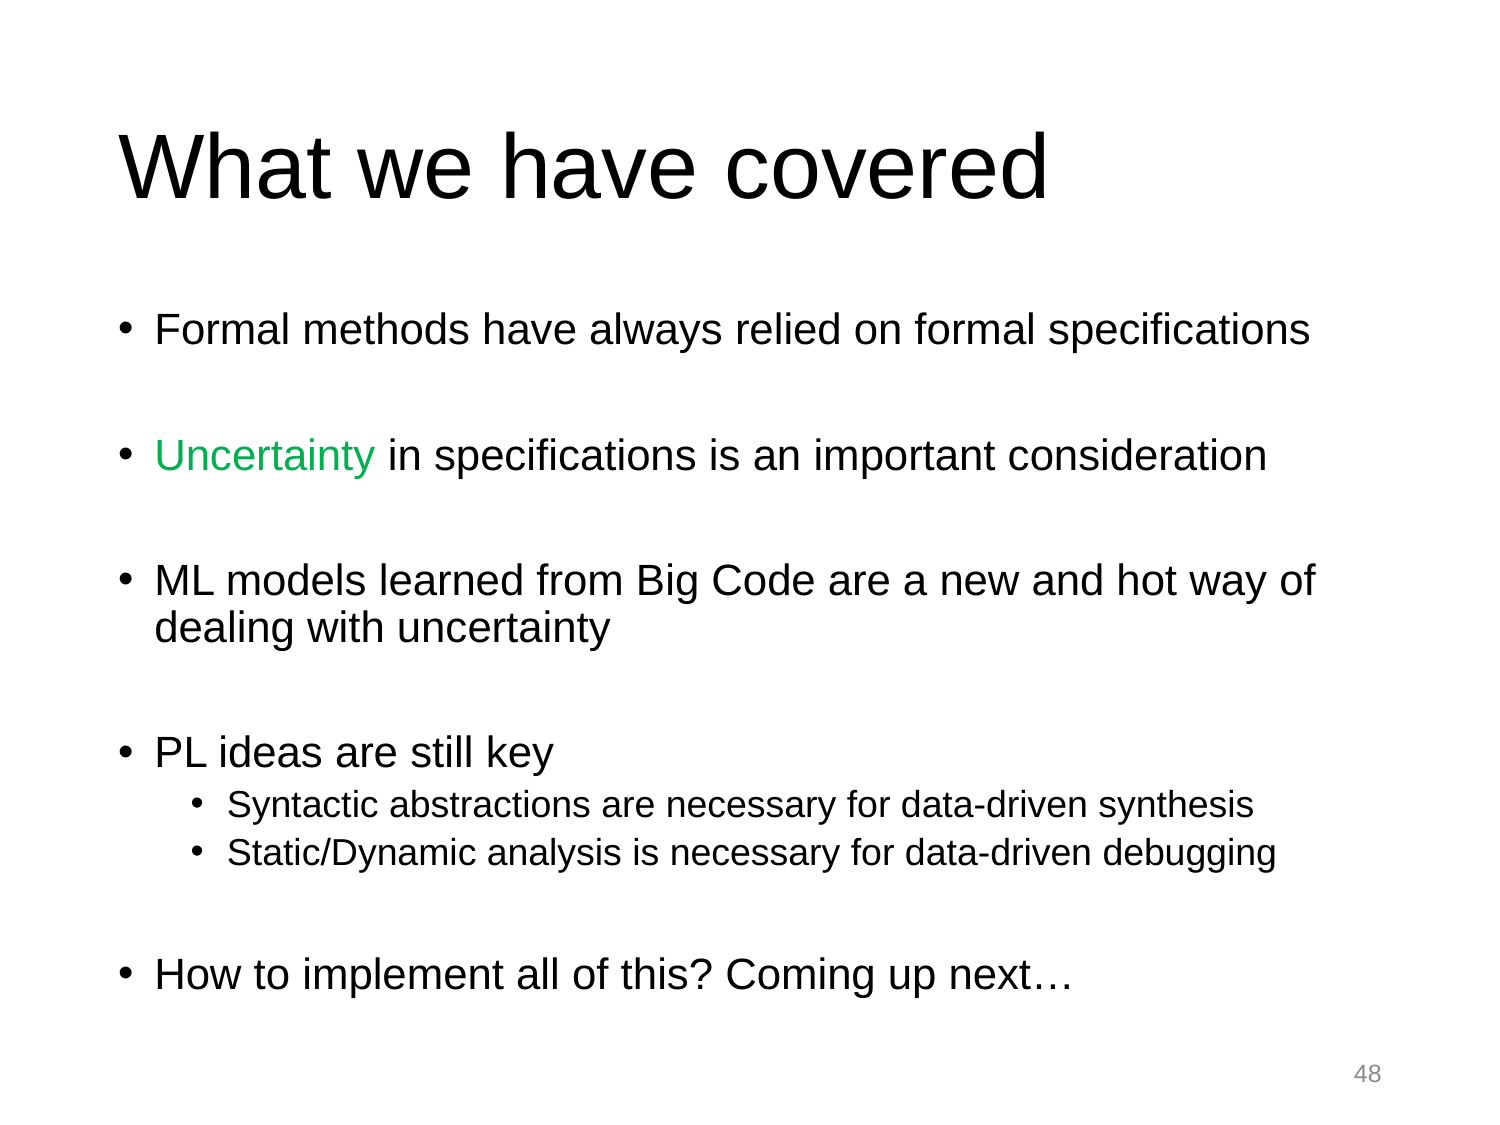

# What we have covered
Formal methods have always relied on formal specifications

Uncertainty in specifications is an important consideration

ML models learned from Big Code are a new and hot way of dealing with uncertainty

PL ideas are still key
Syntactic abstractions are necessary for data-driven synthesis
Static/Dynamic analysis is necessary for data-driven debugging

How to implement all of this? Coming up next…
48